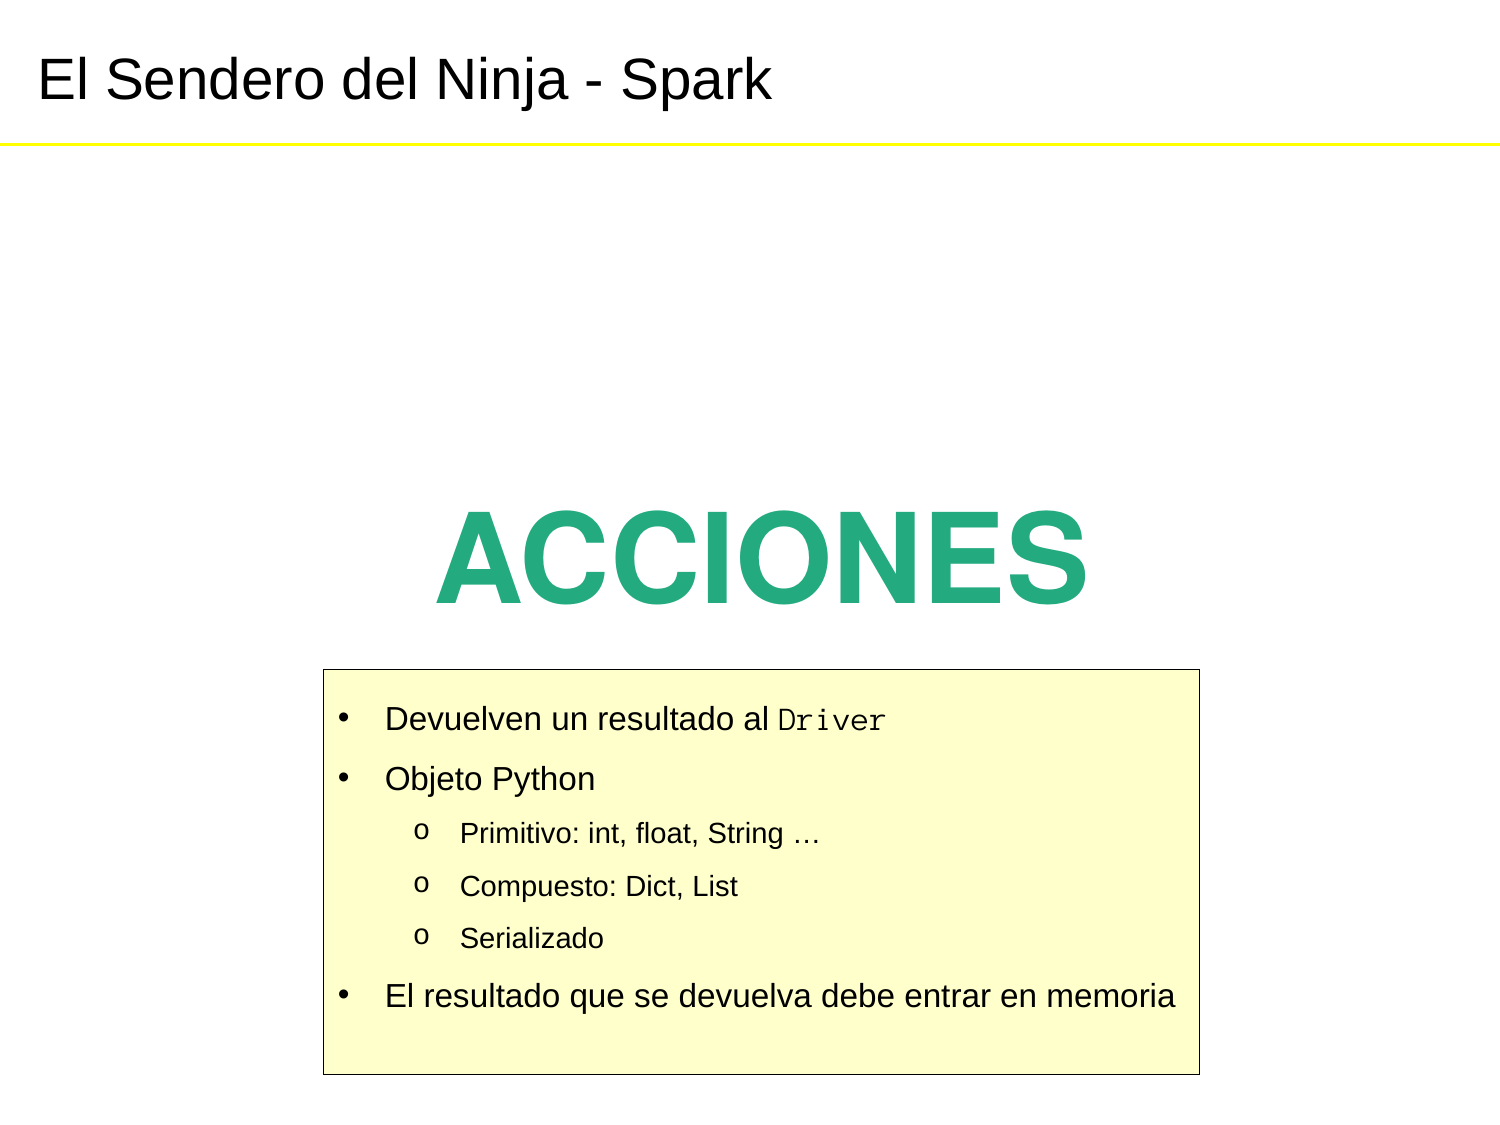

ACCIONES
Devuelven un resultado al Driver
Objeto Python
Primitivo: int, float, String …
Compuesto: Dict, List
Serializado
El resultado que se devuelva debe entrar en memoria